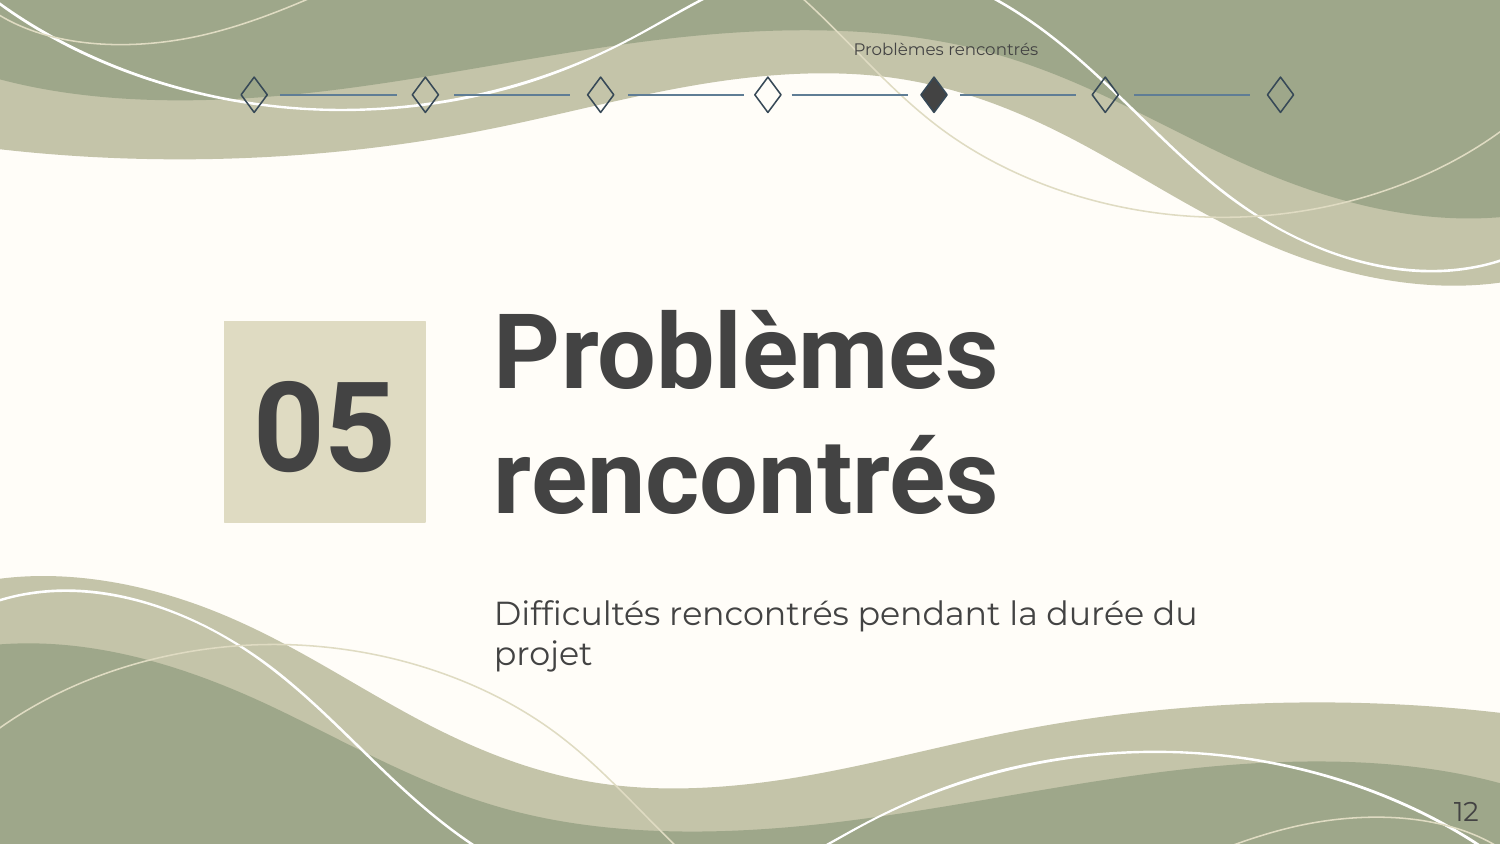

Problèmes rencontrés

# Problèmes rencontrés
05
Difficultés rencontrés pendant la durée du projet
12